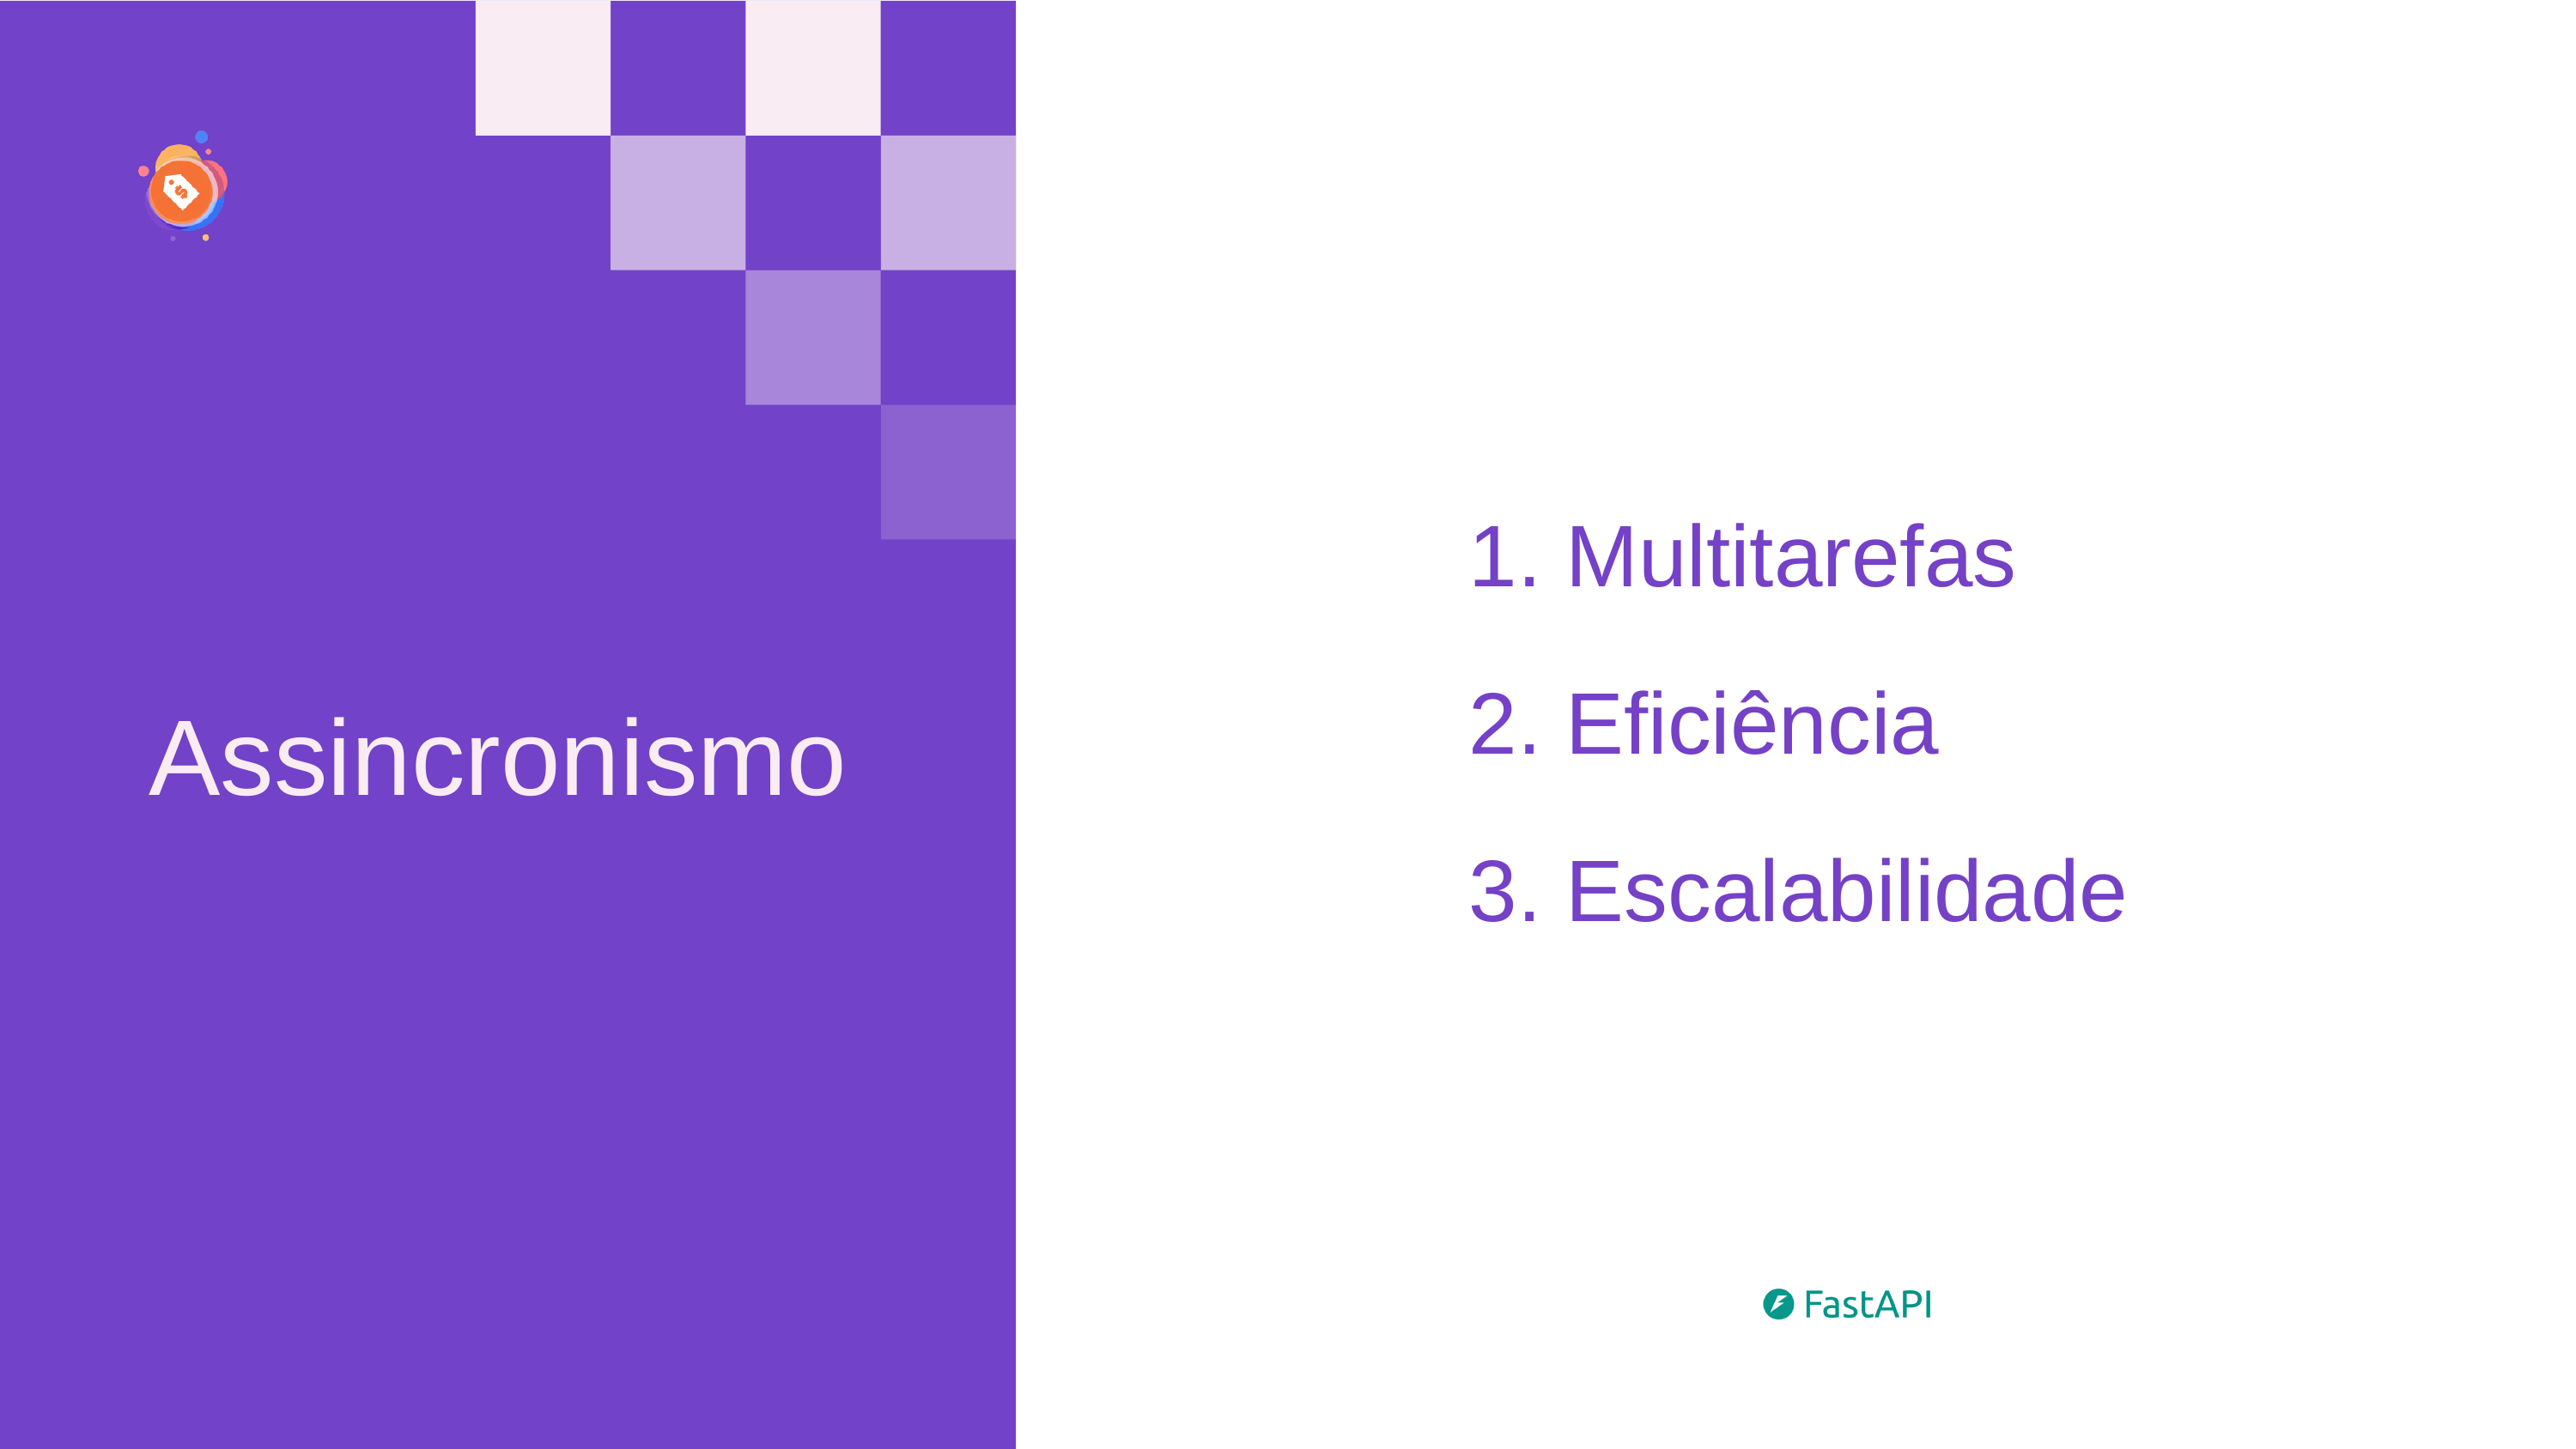

1. Multitarefas
2. Eficiência
Assincronismo
3. Escalabilidade